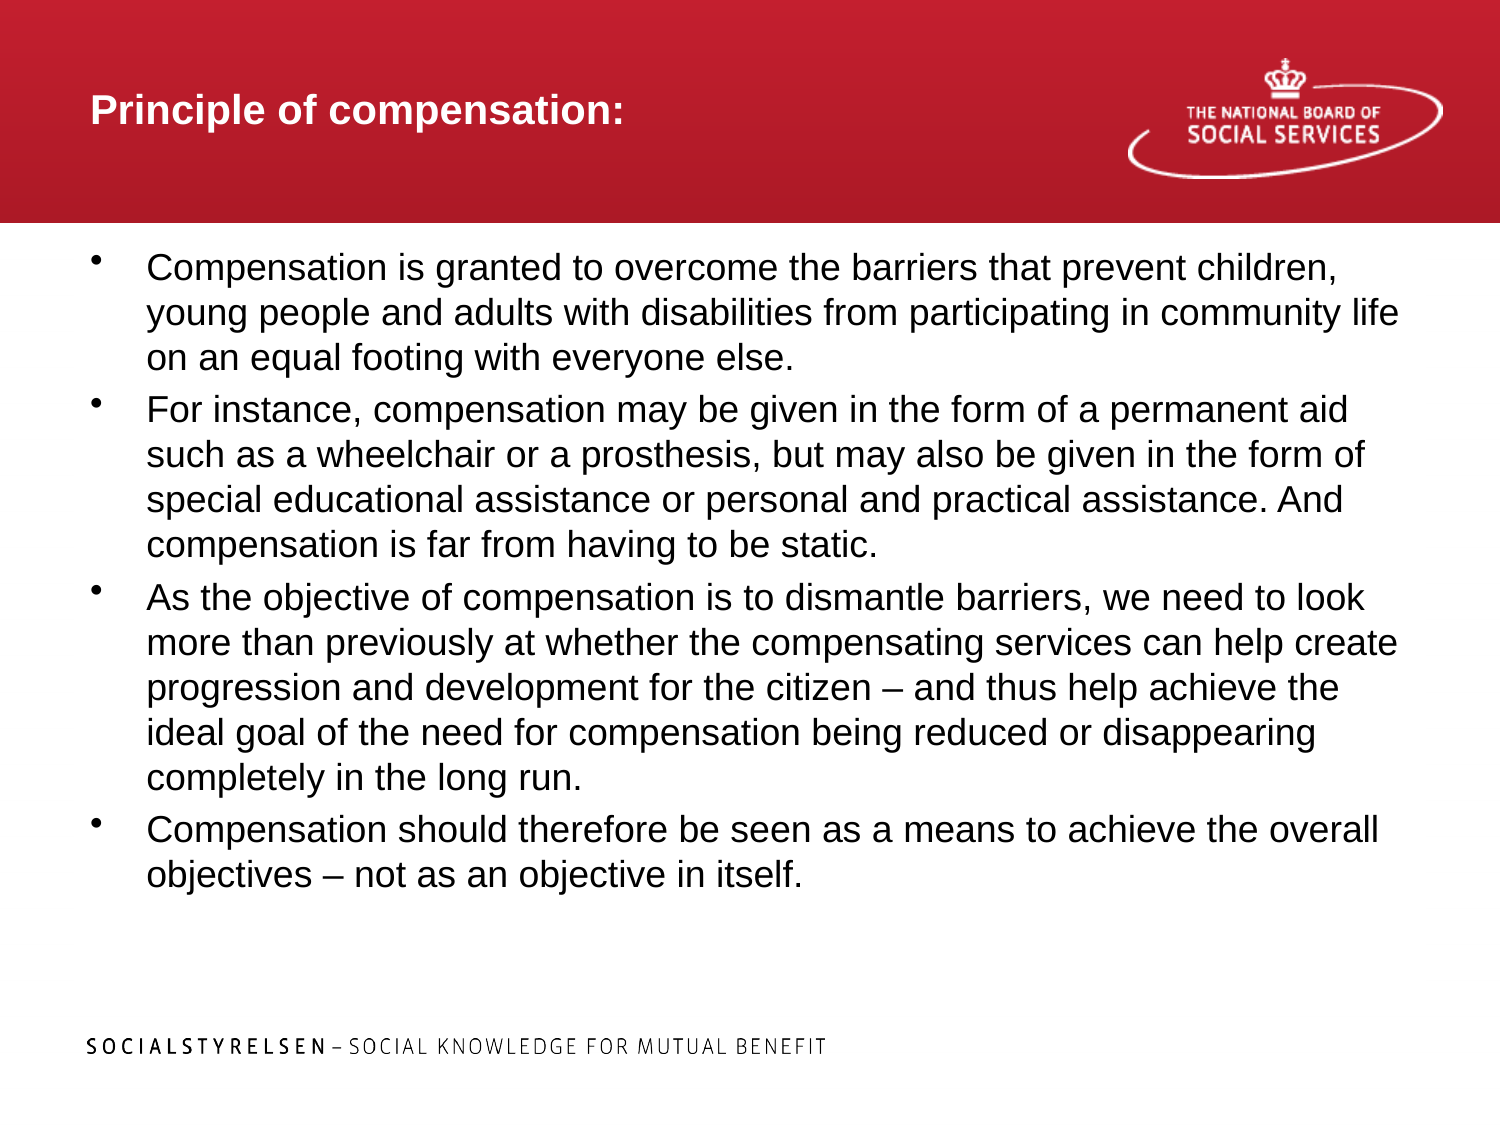

# Principle of compensation:
Compensation is granted to overcome the barriers that prevent children, young people and adults with disabilities from participating in community life on an equal footing with everyone else.
For instance, compensation may be given in the form of a permanent aid such as a wheelchair or a prosthesis, but may also be given in the form of special educational assistance or personal and practical assistance. And compensation is far from having to be static.
As the objective of compensation is to dismantle barriers, we need to look more than previously at whether the com­pensating services can help create progression and development for the citizen – and thus help achieve the ideal goal of the need for compensation being reduced or disappearing completely in the long run.
Compensation should therefore be seen as a means to achieve the overall objectives – not as an objective in itself.